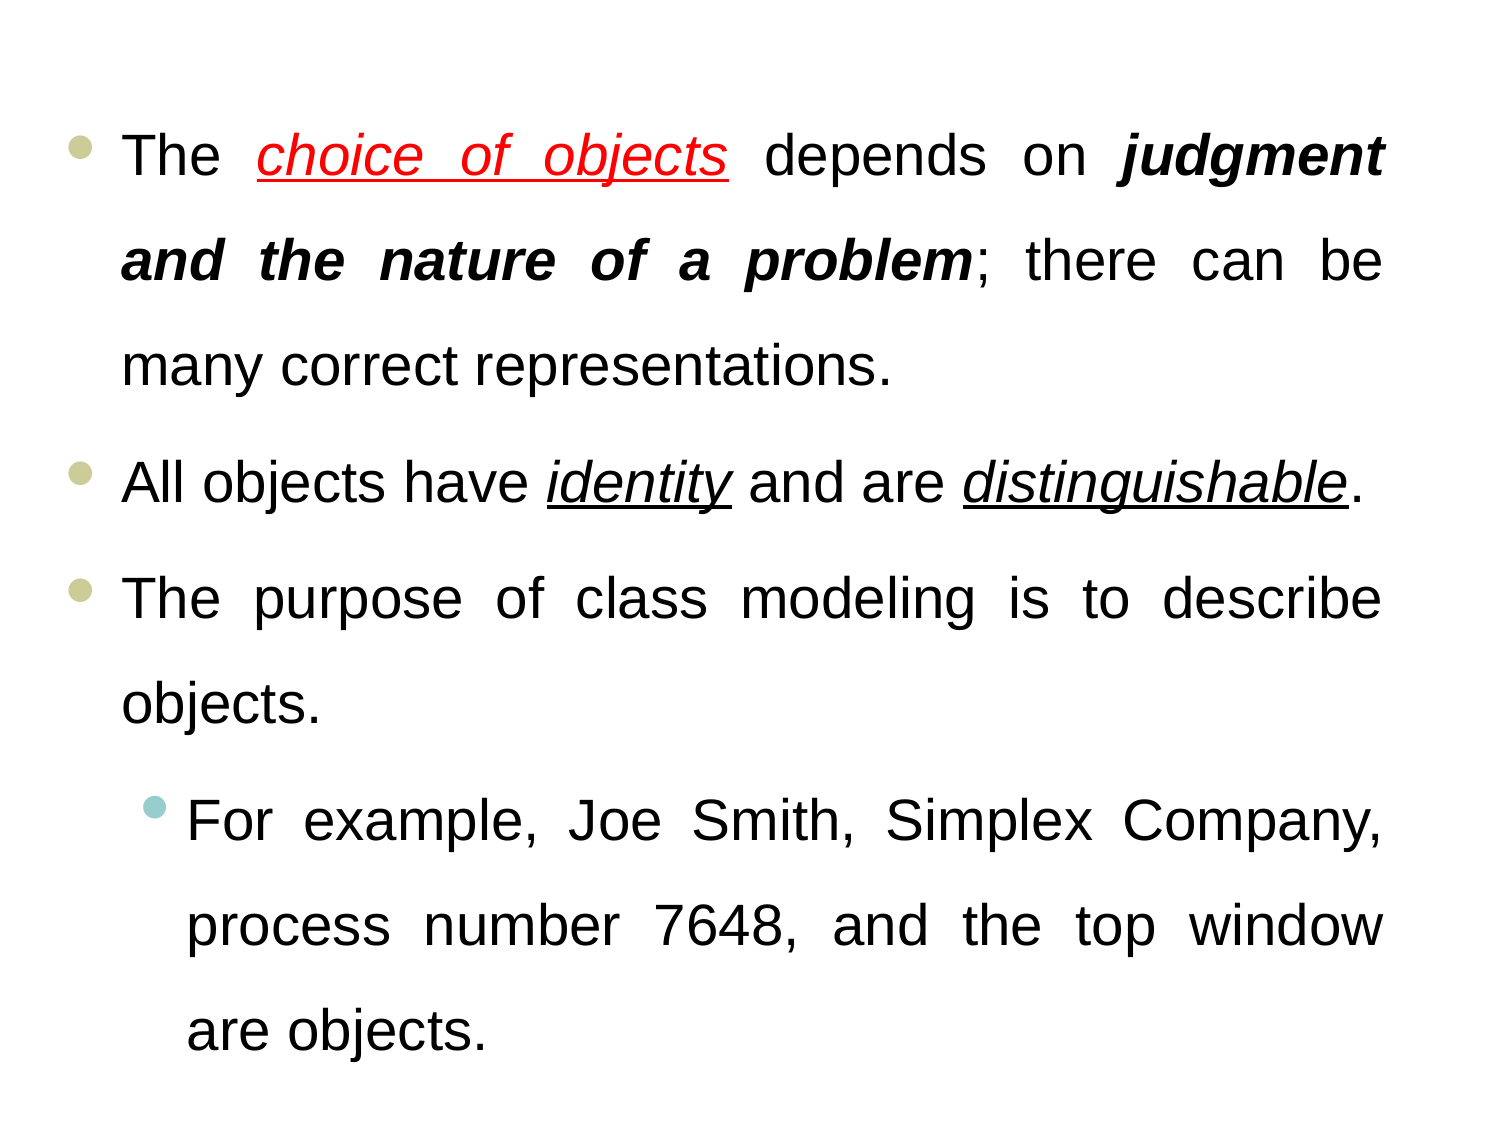

The choice of objects depends on judgment and the nature of a problem; there can be many correct representations.
All objects have identity and are distinguishable.
The purpose of class modeling is to describe objects.
For example, Joe Smith, Simplex Company, process number 7648, and the top window are objects.